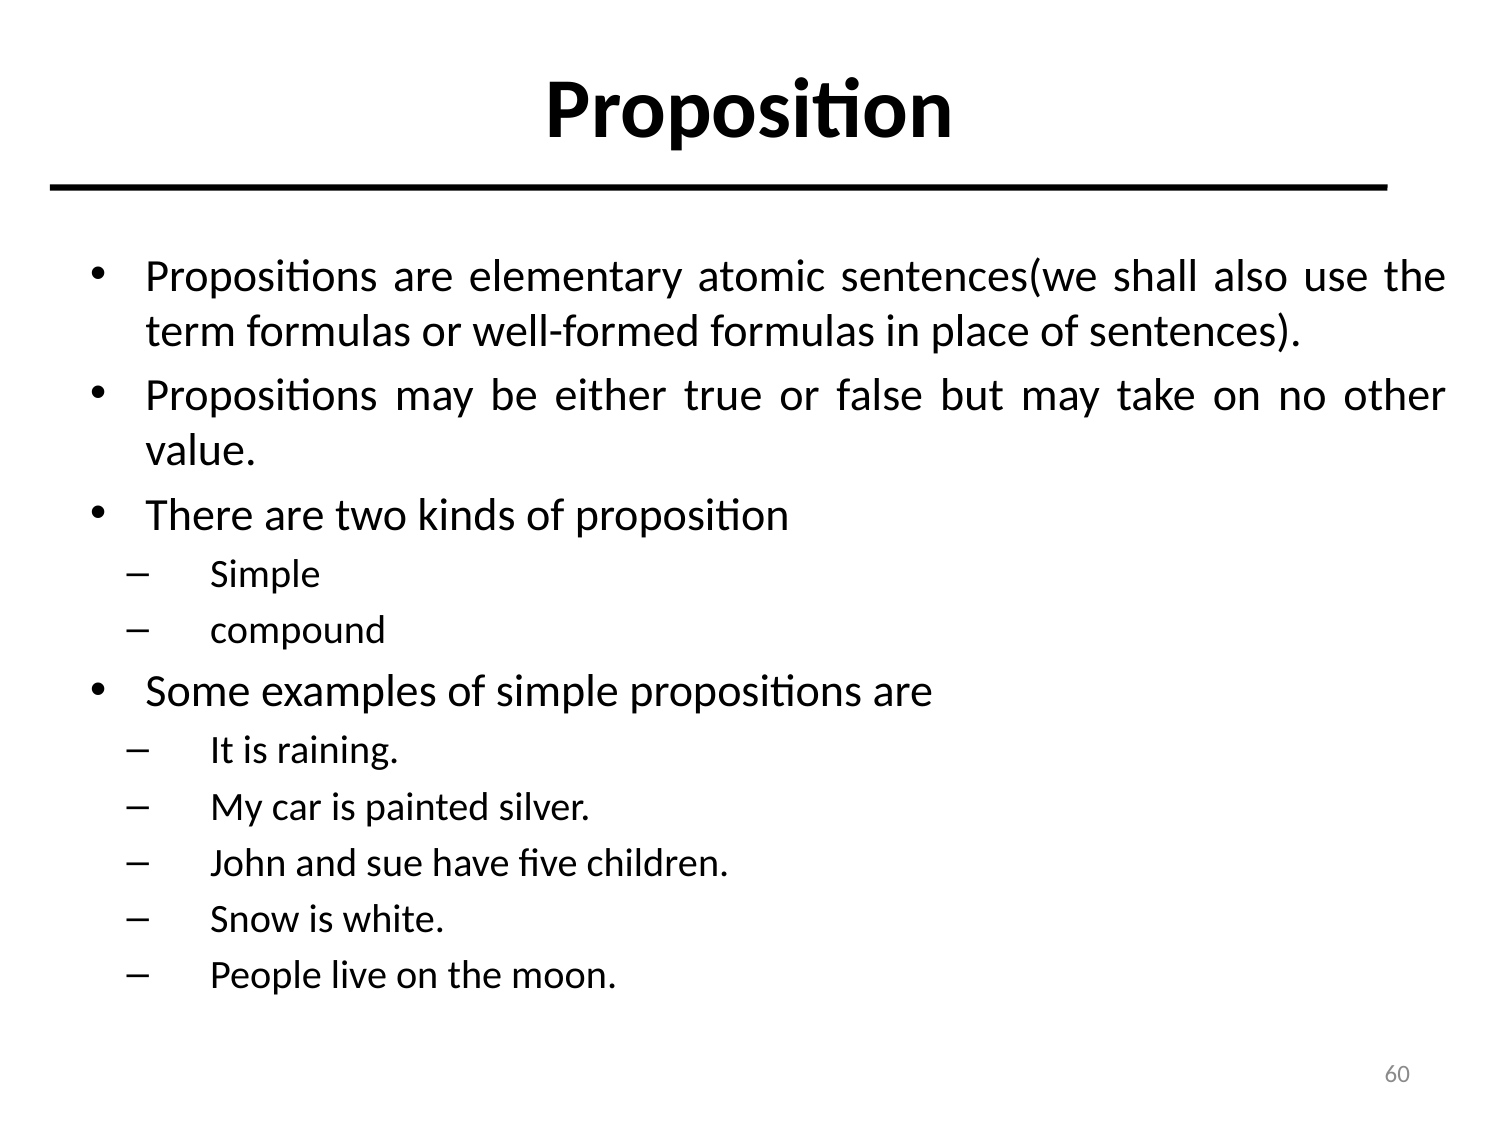

# Proposition

Propositions are elementary atomic sentences(we shall also use the term formulas or well-formed formulas in place of sentences).
Propositions may be either true or false but may take on no other value.
There are two kinds of proposition
Simple
compound
Some examples of simple propositions are
It is raining.
My car is painted silver.
John and sue have five children.
Snow is white.
People live on the moon.

60